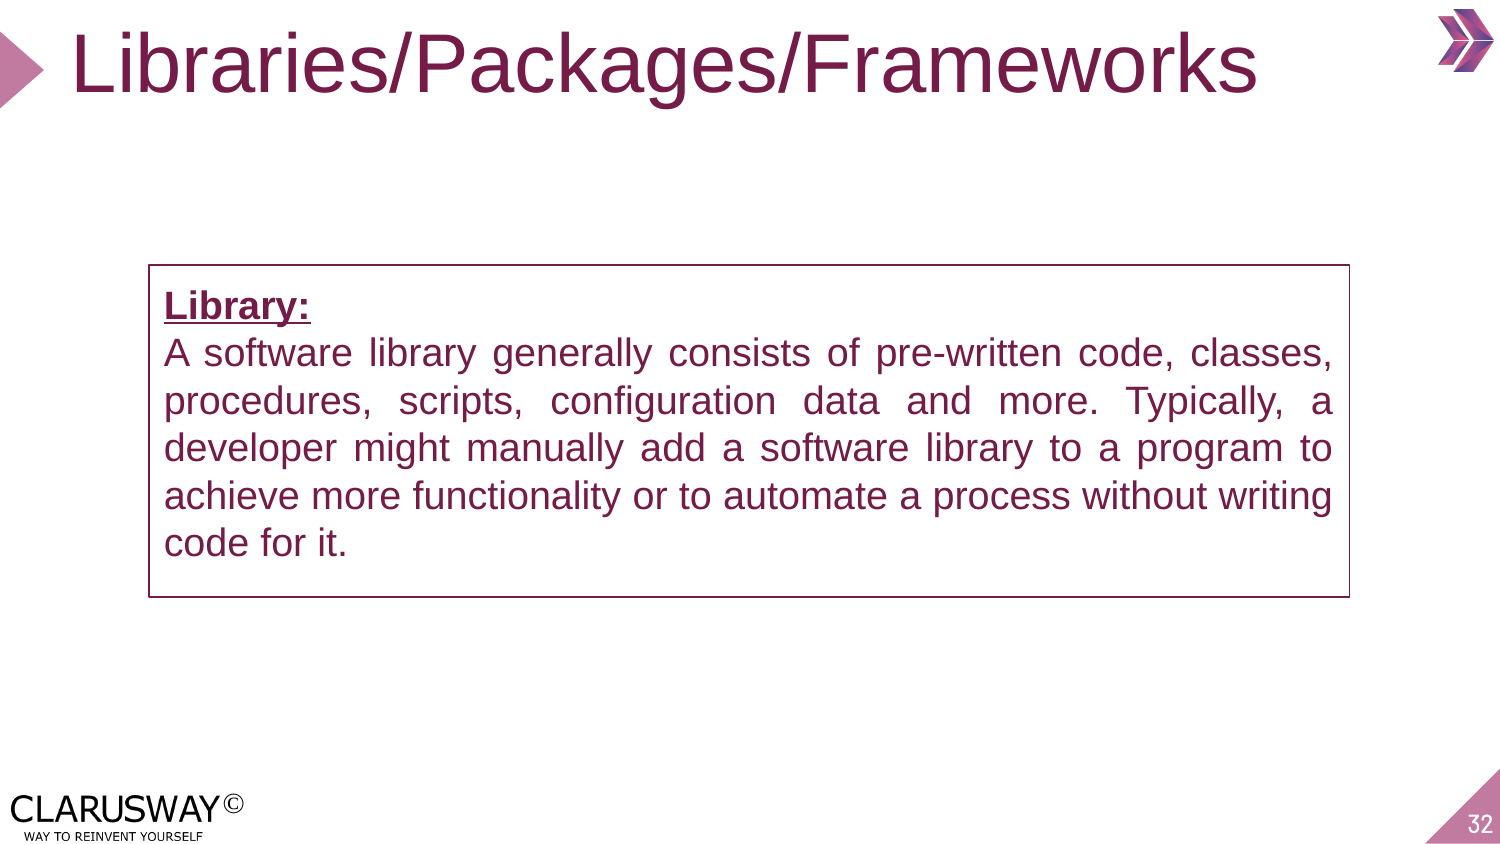

# Libraries/Packages/Frameworks

Library:
A software library generally consists of pre-written code, classes, procedures, scripts, configuration data and more. Typically, a developer might manually add a software library to a program to achieve more functionality or to automate a process without writing code for it.
32